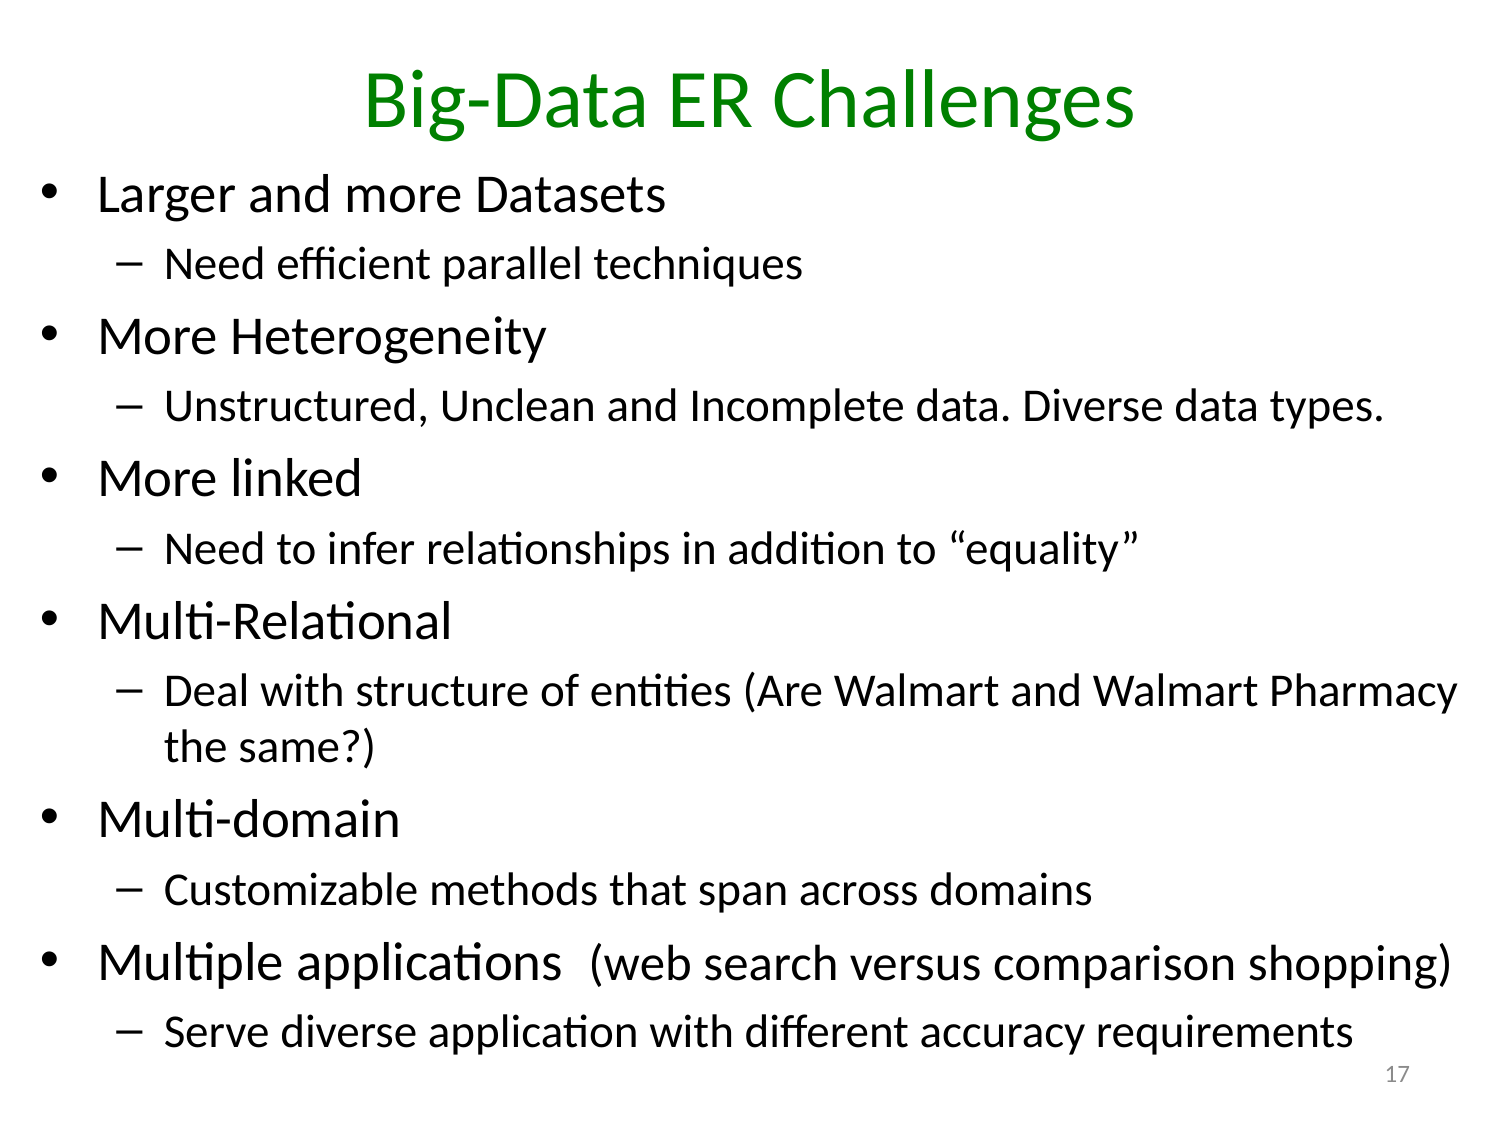

# Big-Data ER Challenges
Larger and more Datasets
Need efficient parallel techniques
More Heterogeneity
Unstructured, Unclean and Incomplete data. Diverse data types.
More linked
Need to infer relationships in addition to “equality”
Multi-Relational
Deal with structure of entities (Are Walmart and Walmart Pharmacy the same?)
Multi-domain
Customizable methods that span across domains
Multiple applications  (web search versus comparison shopping)
Serve diverse application with different accuracy requirements

17